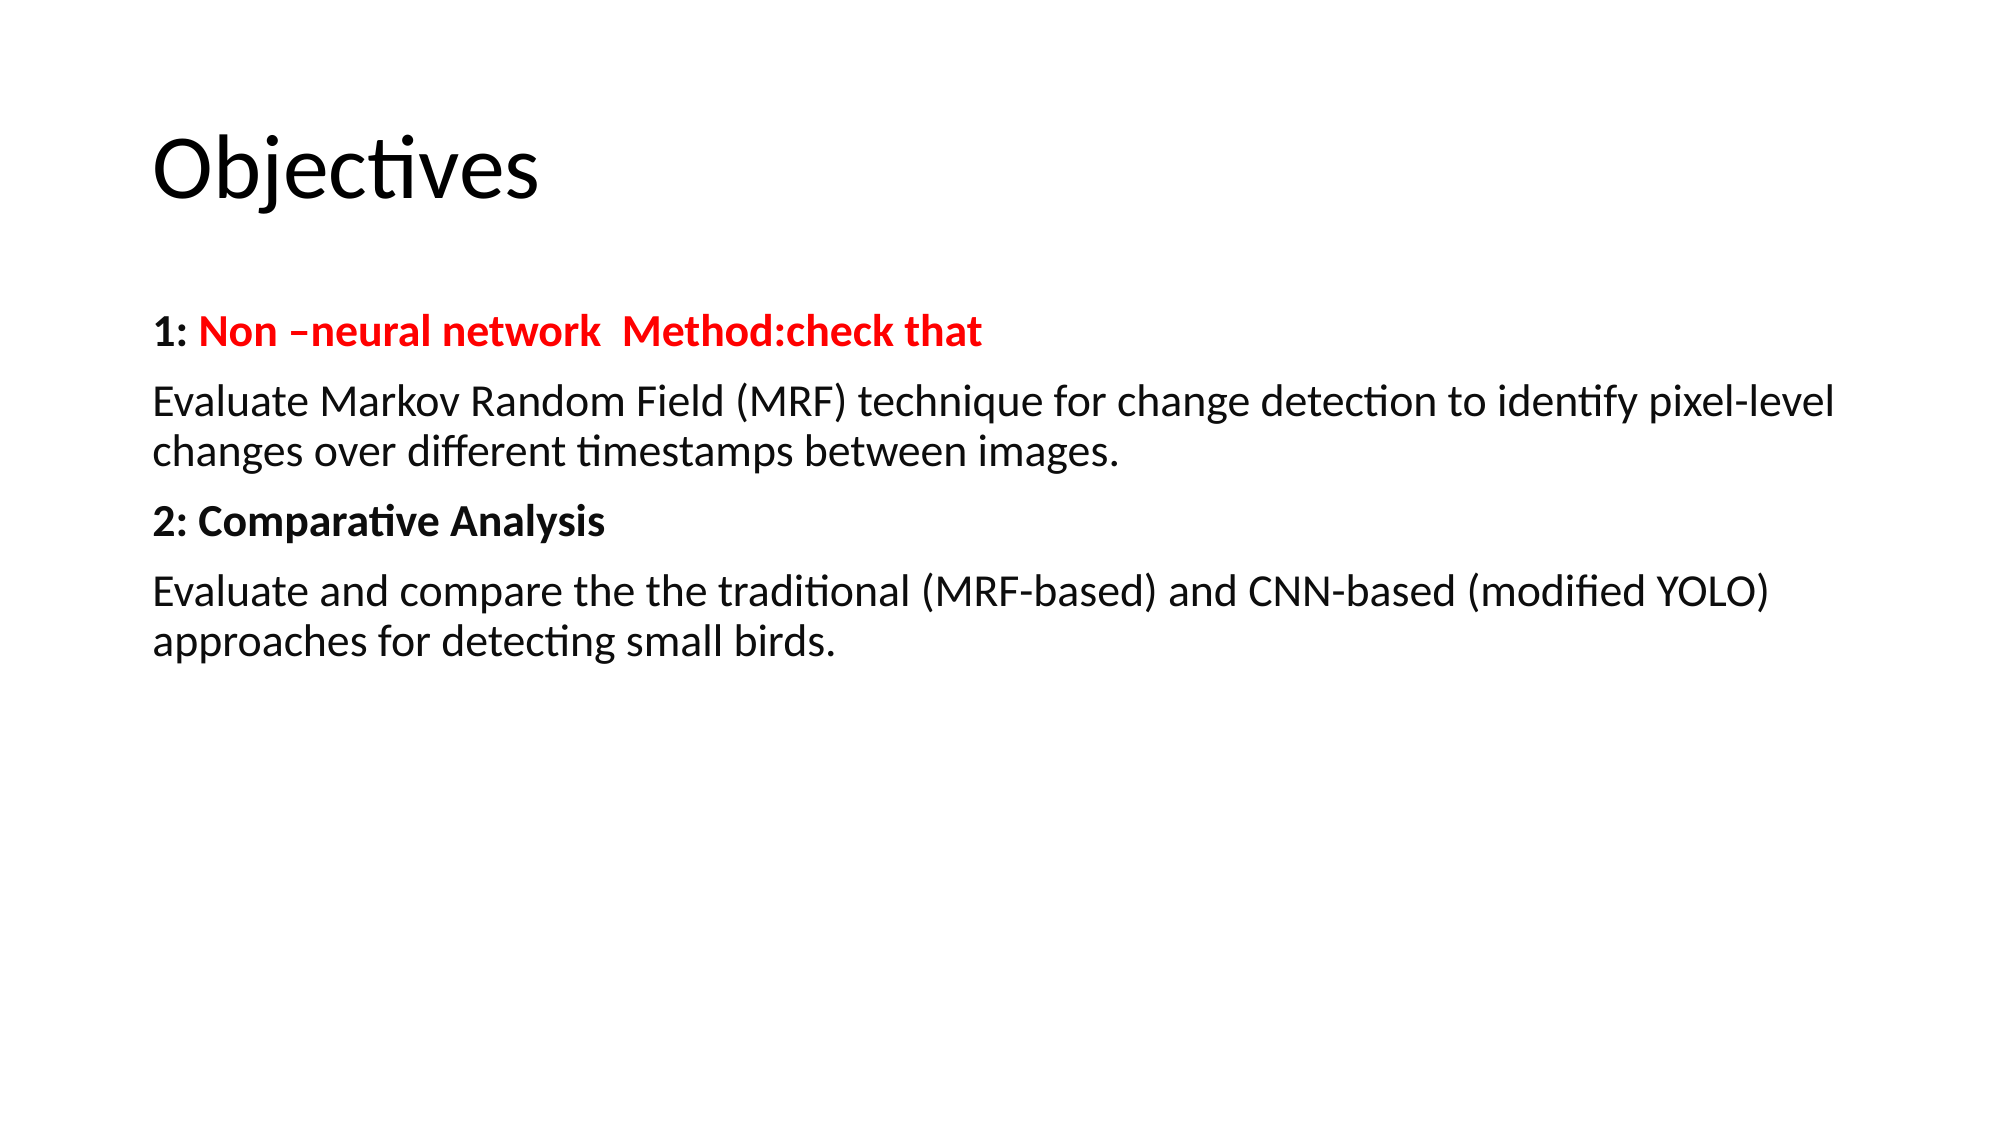

# Objectives
1: Non –neural network  Method:check that
Evaluate Markov Random Field (MRF) technique for change detection to identify pixel-level changes over different timestamps between images.
2: Comparative Analysis
Evaluate and compare the the traditional (MRF-based) and CNN-based (modified YOLO) approaches for detecting small birds.